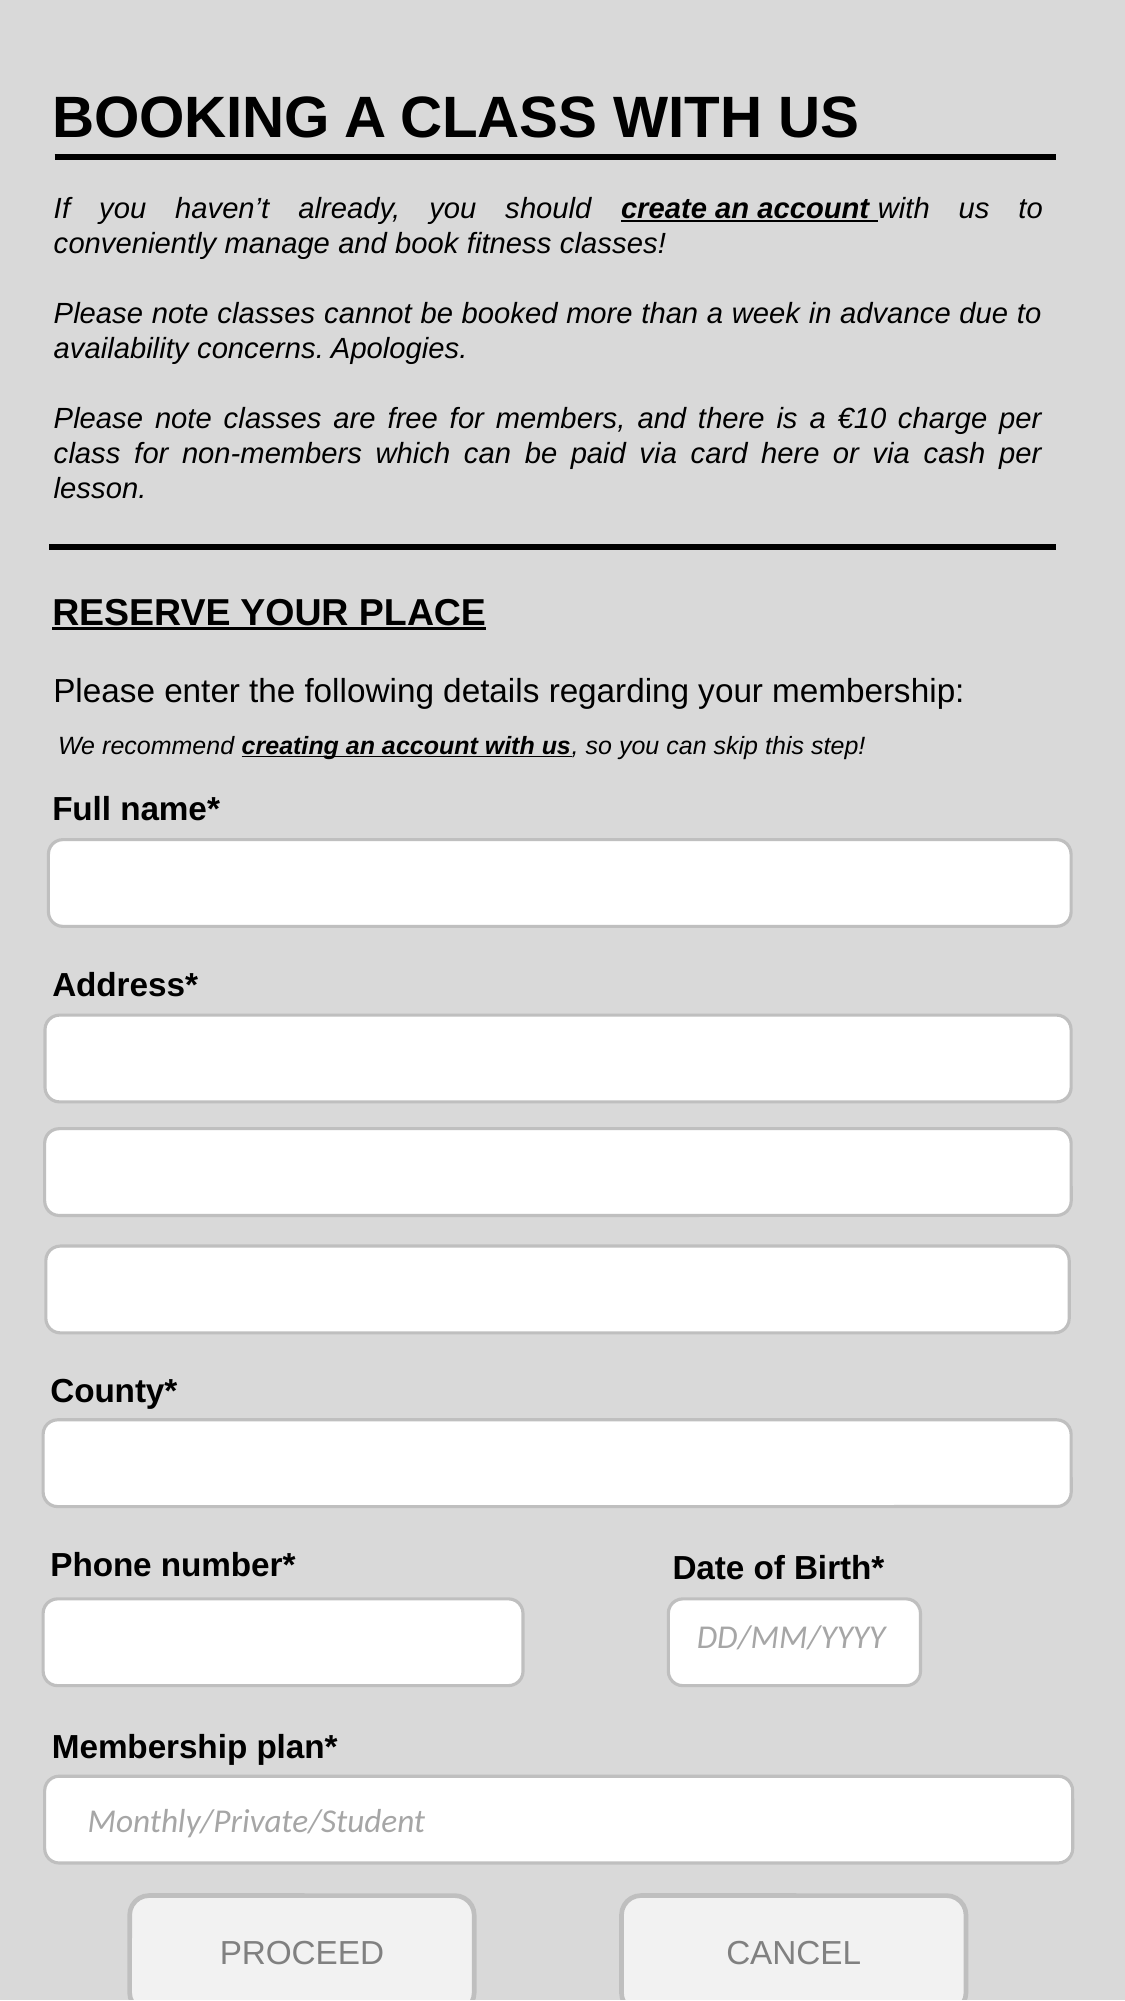

BOOKING A CLASS WITH US
If you haven’t already, you should create an account with us to conveniently manage and book fitness classes!

Please note classes cannot be booked more than a week in advance due to availability concerns. Apologies.

Please note classes are free for members, and there is a €10 charge per class for non-members which can be paid via card here or via cash per lesson.
RESERVE YOUR PLACE
Please enter the following details regarding your membership:
We recommend creating an account with us, so you can skip this step!
Full name*

Address*

County*

Phone number*
Date of Birth*

DD/MM/YYYY
Membership plan*

Monthly/Private/Student

PROCEED
CANCEL